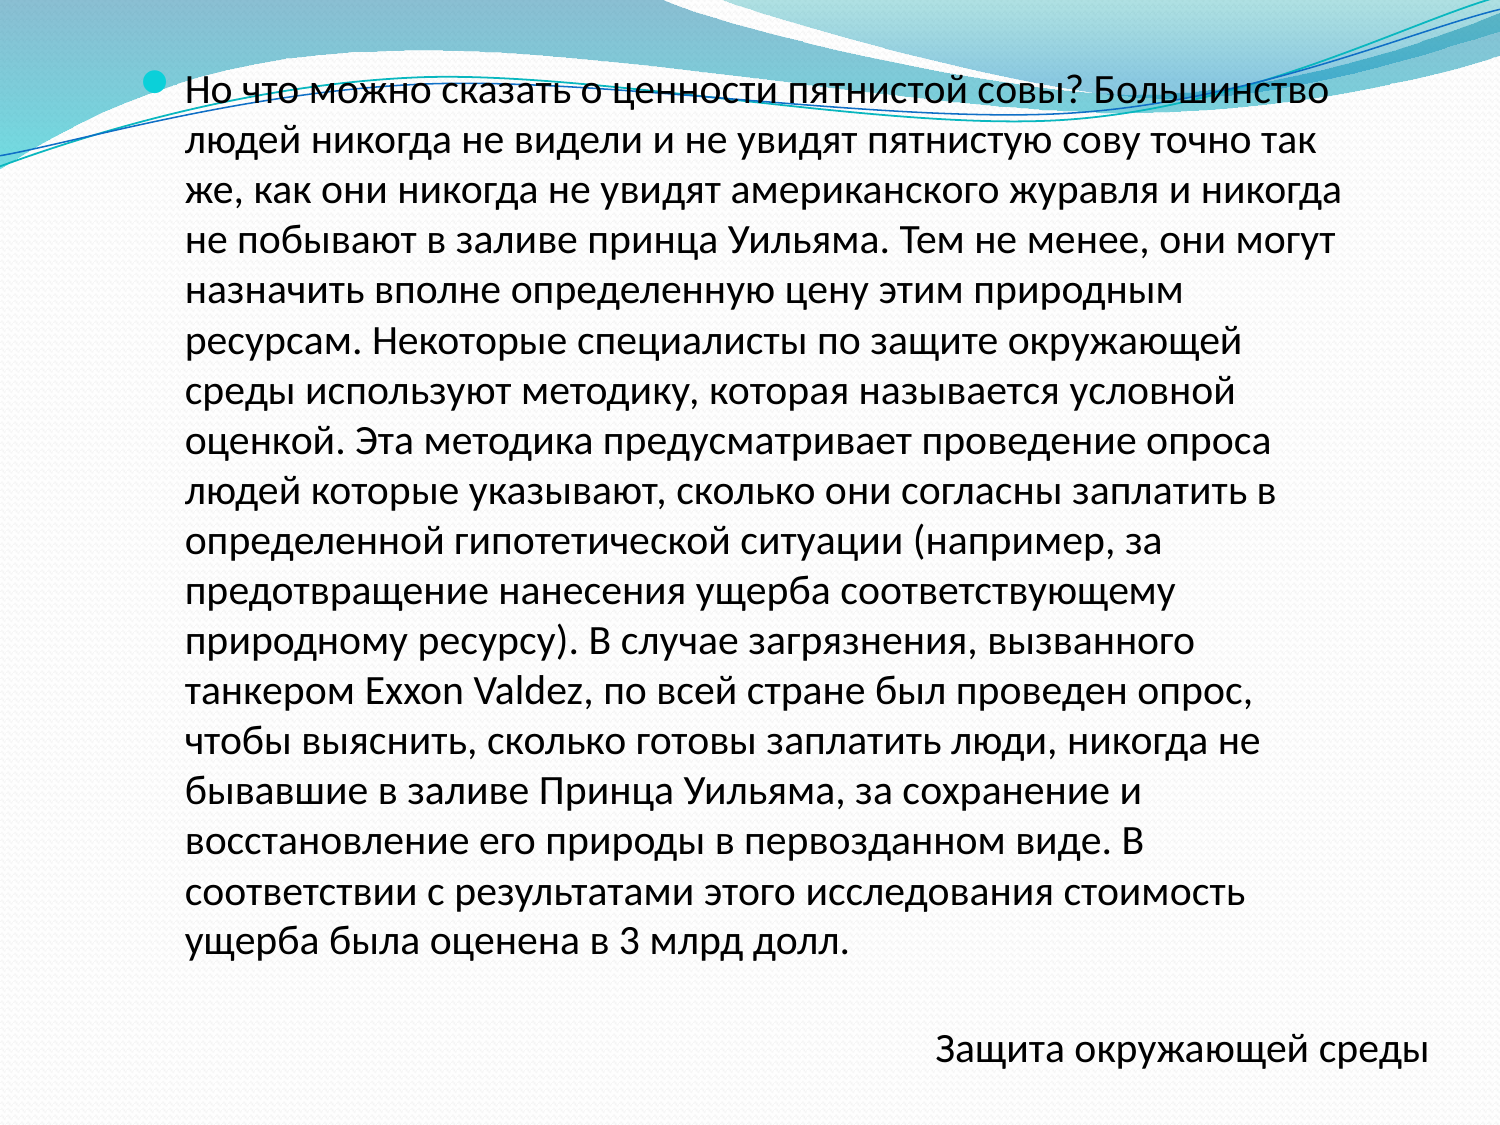

Но что можно сказать о ценности пятнистой совы? Большинство людей никогда не видели и не увидят пятнистую сову точно так же, как они никогда не увидят американского журавля и никогда не побывают в заливе принца Уильяма. Тем не менее, они могут назначить вполне определенную цену этим природным ресурсам. Некоторые специалисты по защите окружающей среды используют методику, которая называется условной оценкой. Эта методика предусматривает проведение опроса людей которые указывают, сколько они согласны заплатить в определенной гипотетической ситуации (например, за предотвращение нанесения ущерба соответствующему природному ресурсу). В случае загрязнения, вызванного танкером Exxon Valdez, по всей стране был проведен опрос, чтобы выяснить, сколько готовы заплатить люди, никогда не бывавшие в заливе Принца Уильяма, за сохранение и восстановление его природы в первозданном виде. В соответствии с результатами этого исследования стоимость ущерба была оценена в 3 млрд долл.
Защита окружающей среды